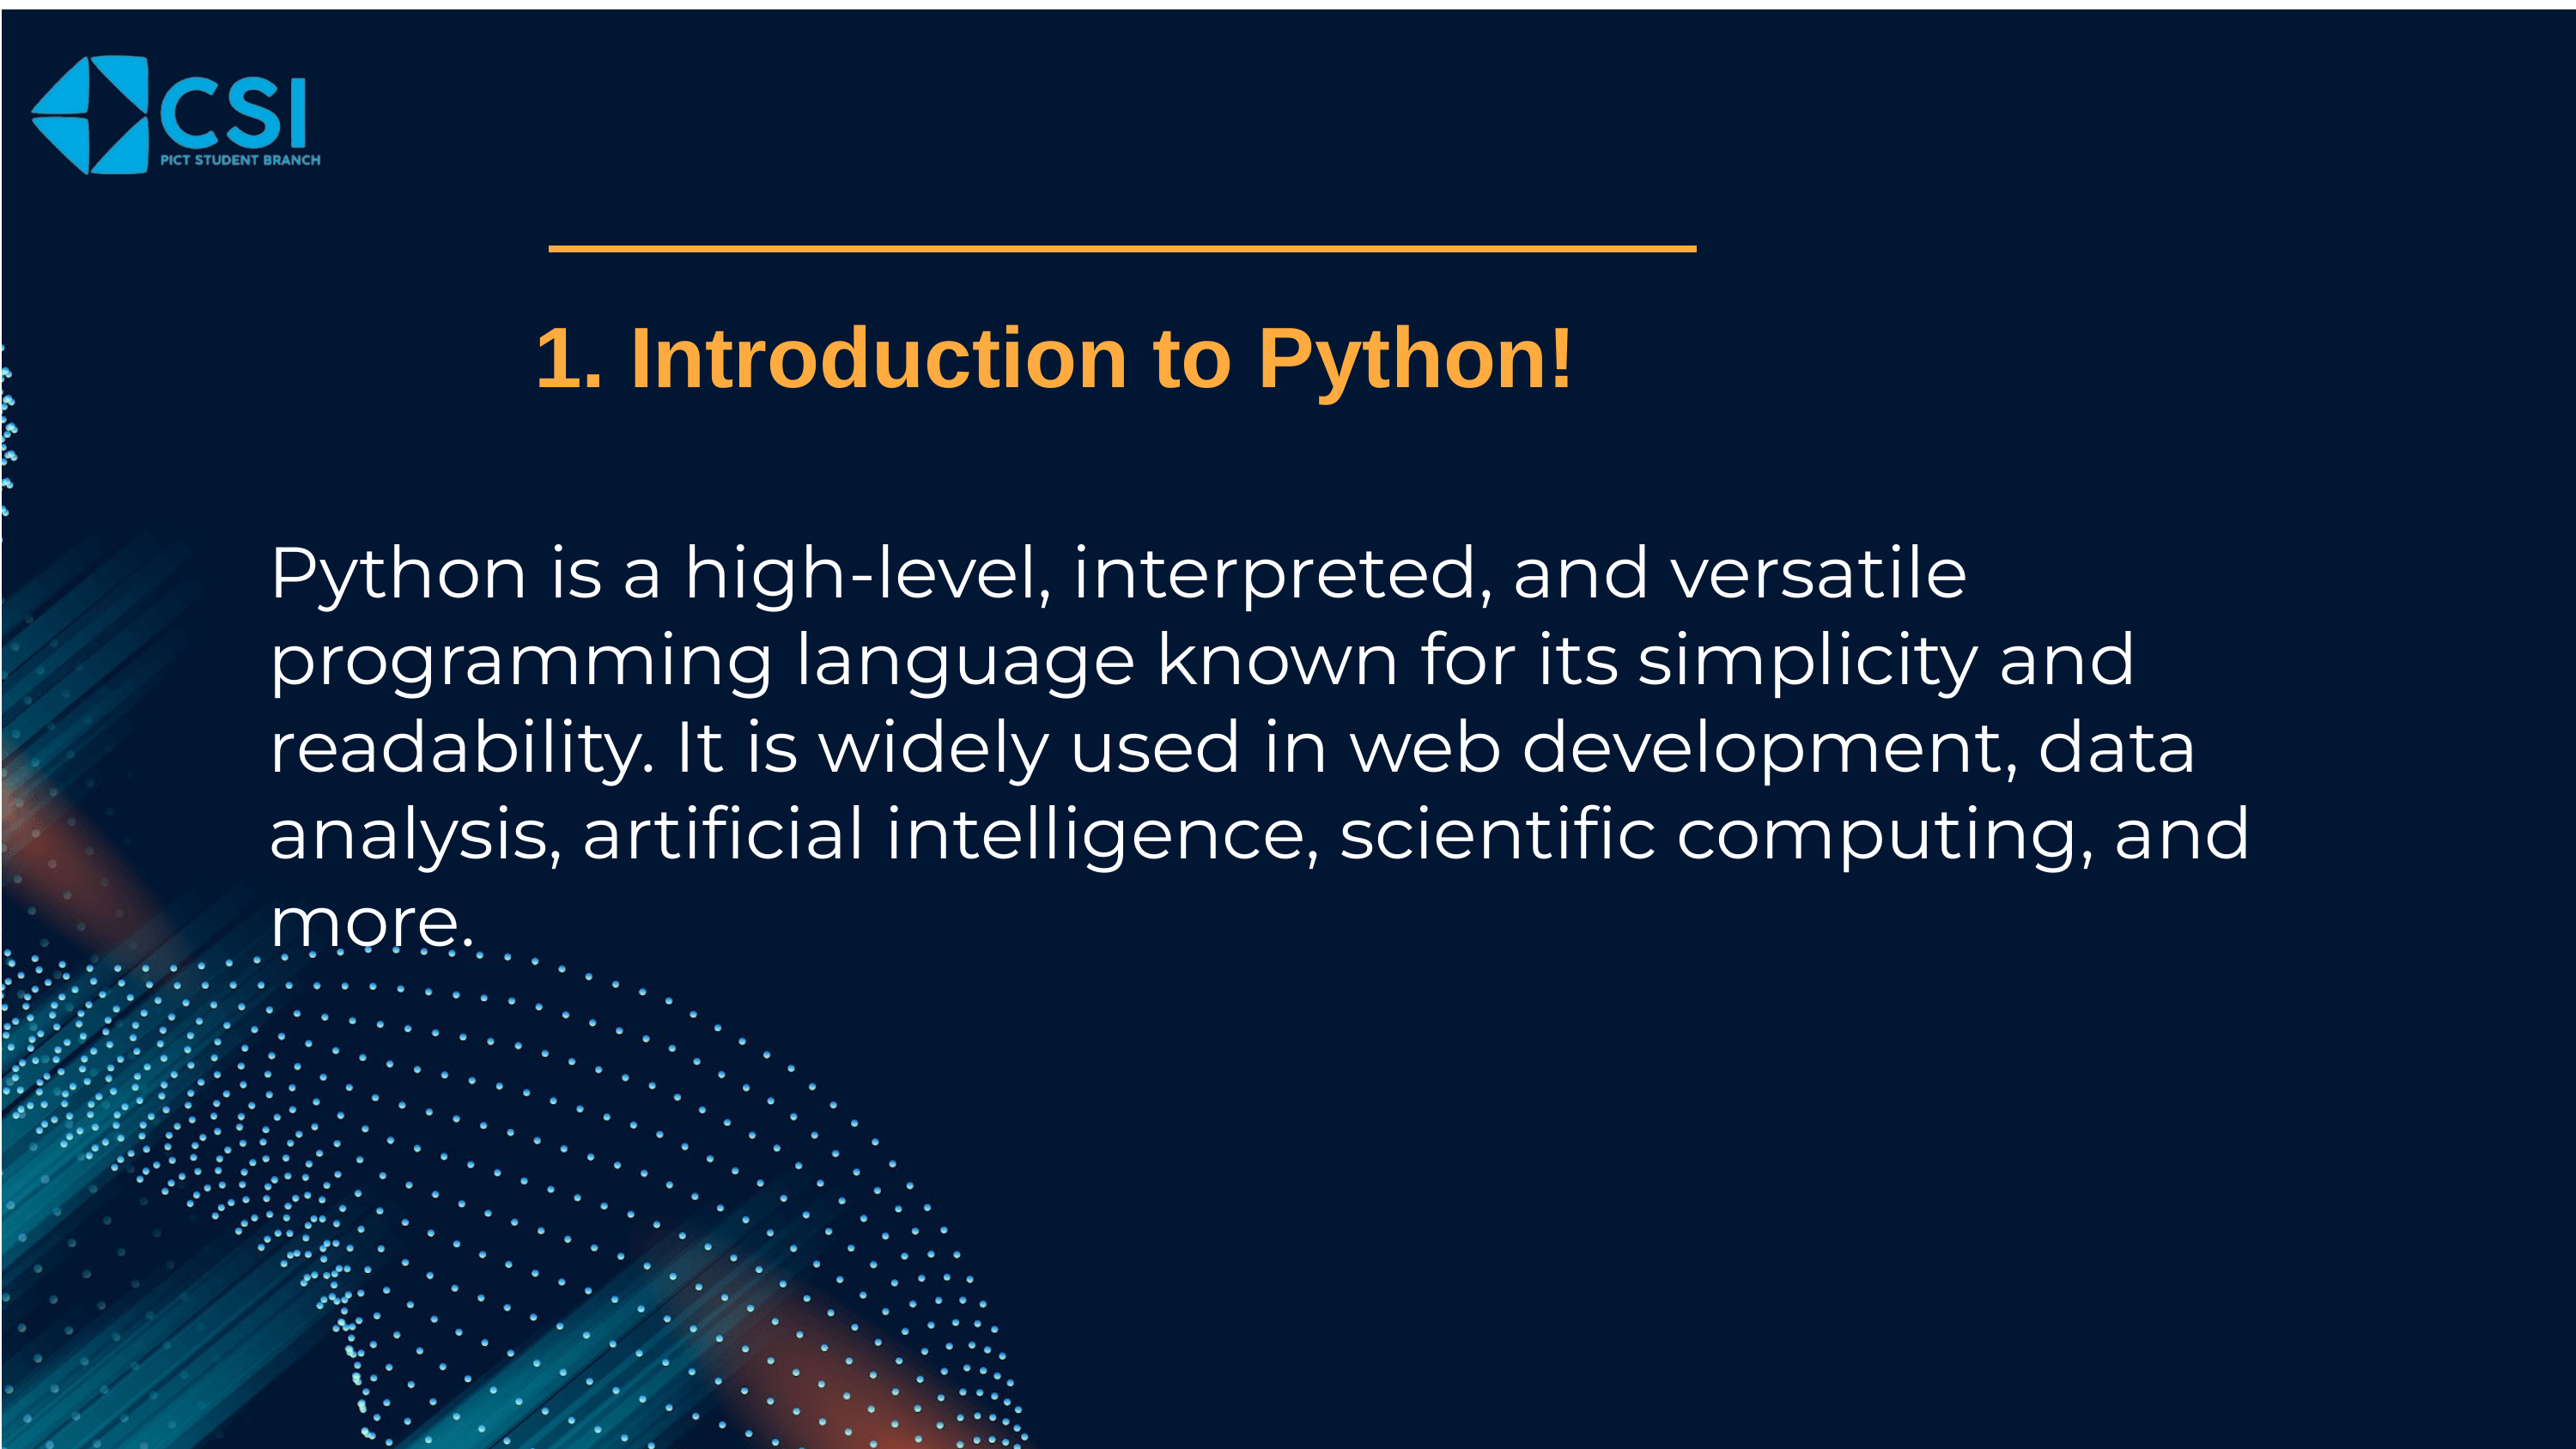

1. Introduction to Python!

Python is a high-level, interpreted, and versatile programming language known for its simplicity and readability. It is widely used in web development, data analysis, artificial intelligence, scientific computing, and more.